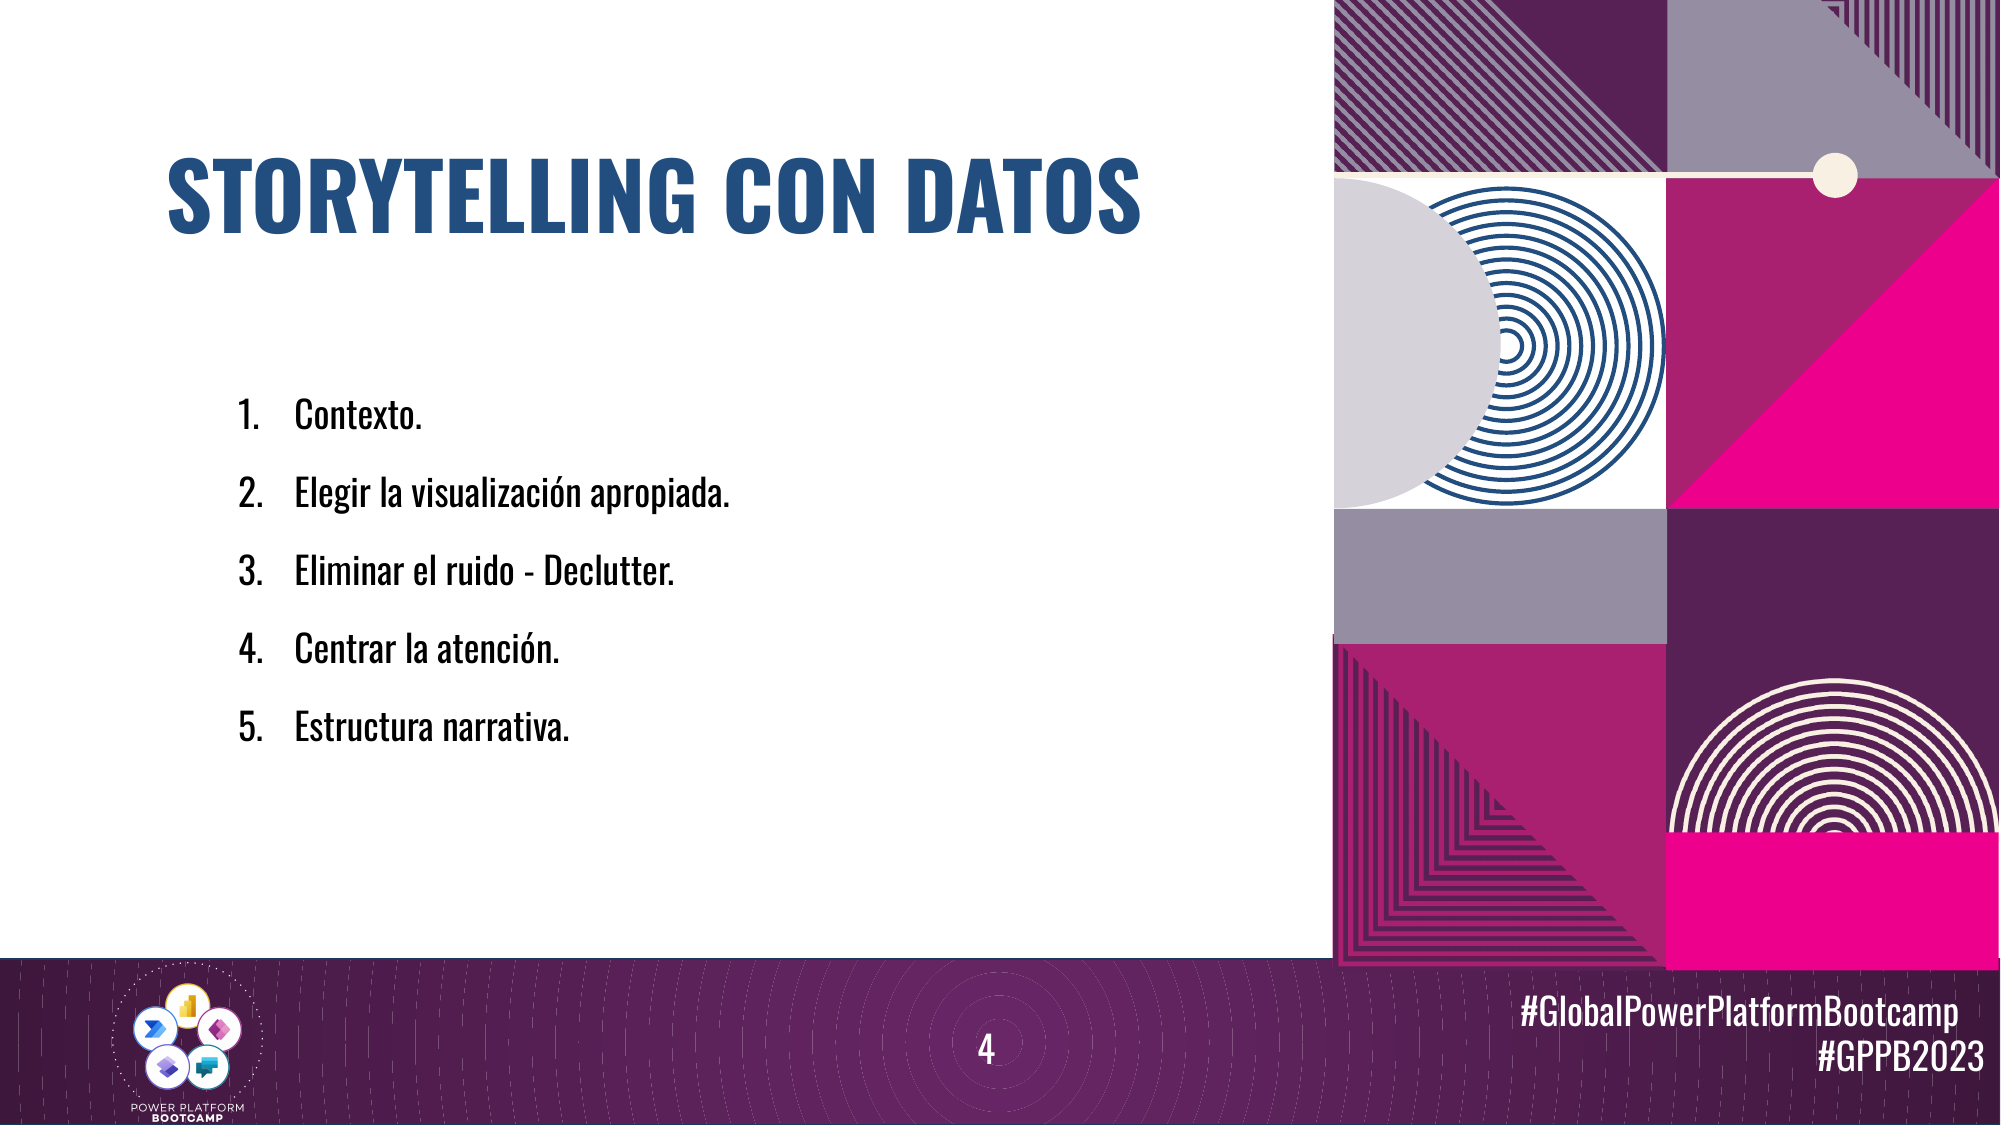

# Storytelling con datos
Contexto.
Elegir la visualización apropiada.
Eliminar el ruido - Declutter.
Centrar la atención.
Estructura narrativa.
4